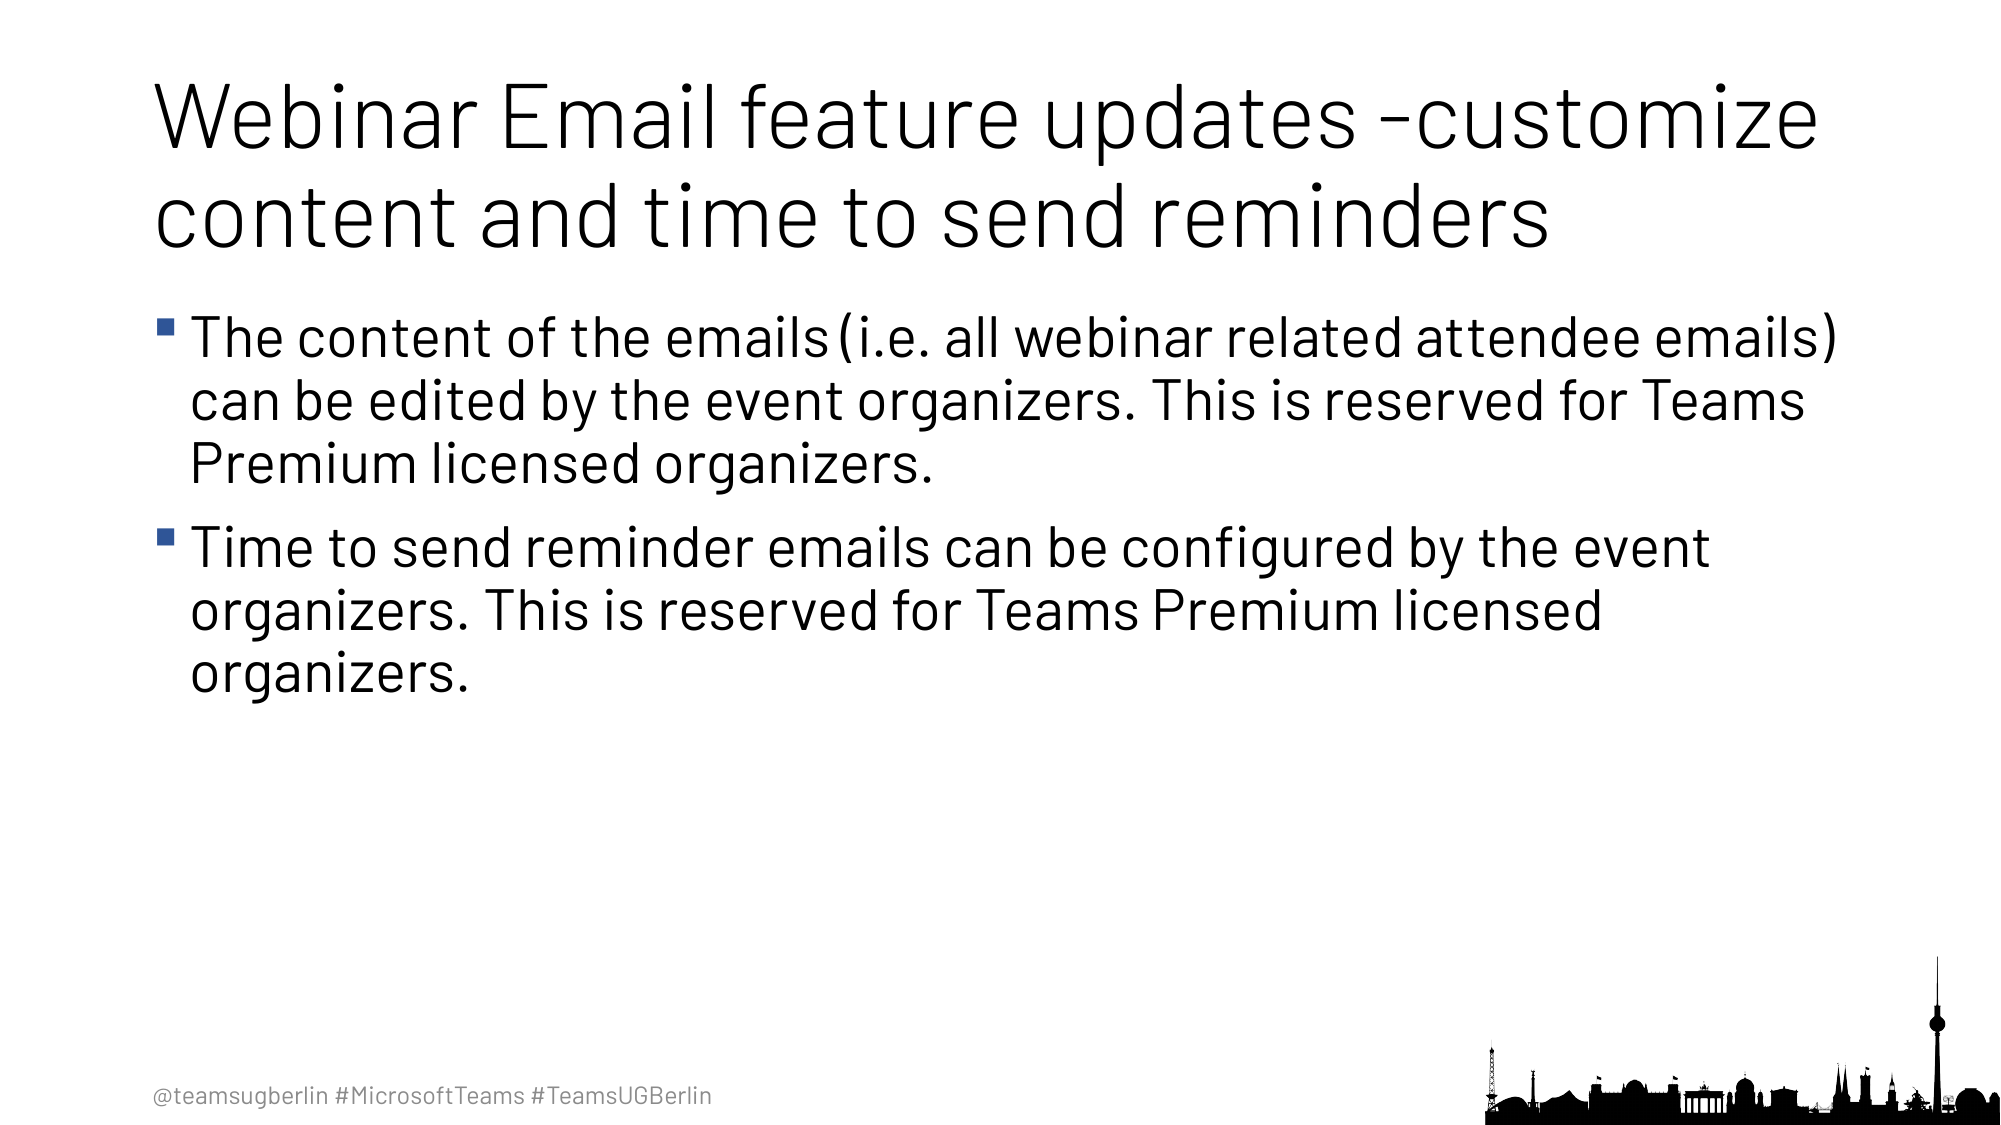

# Webinar Email feature updates -customize content and time to send reminders
The content of the emails (i.e. all webinar related attendee emails) can be edited by the event organizers. This is reserved for Teams Premium licensed organizers.
Time to send reminder emails can be configured by the event organizers. This is reserved for Teams Premium licensed organizers.